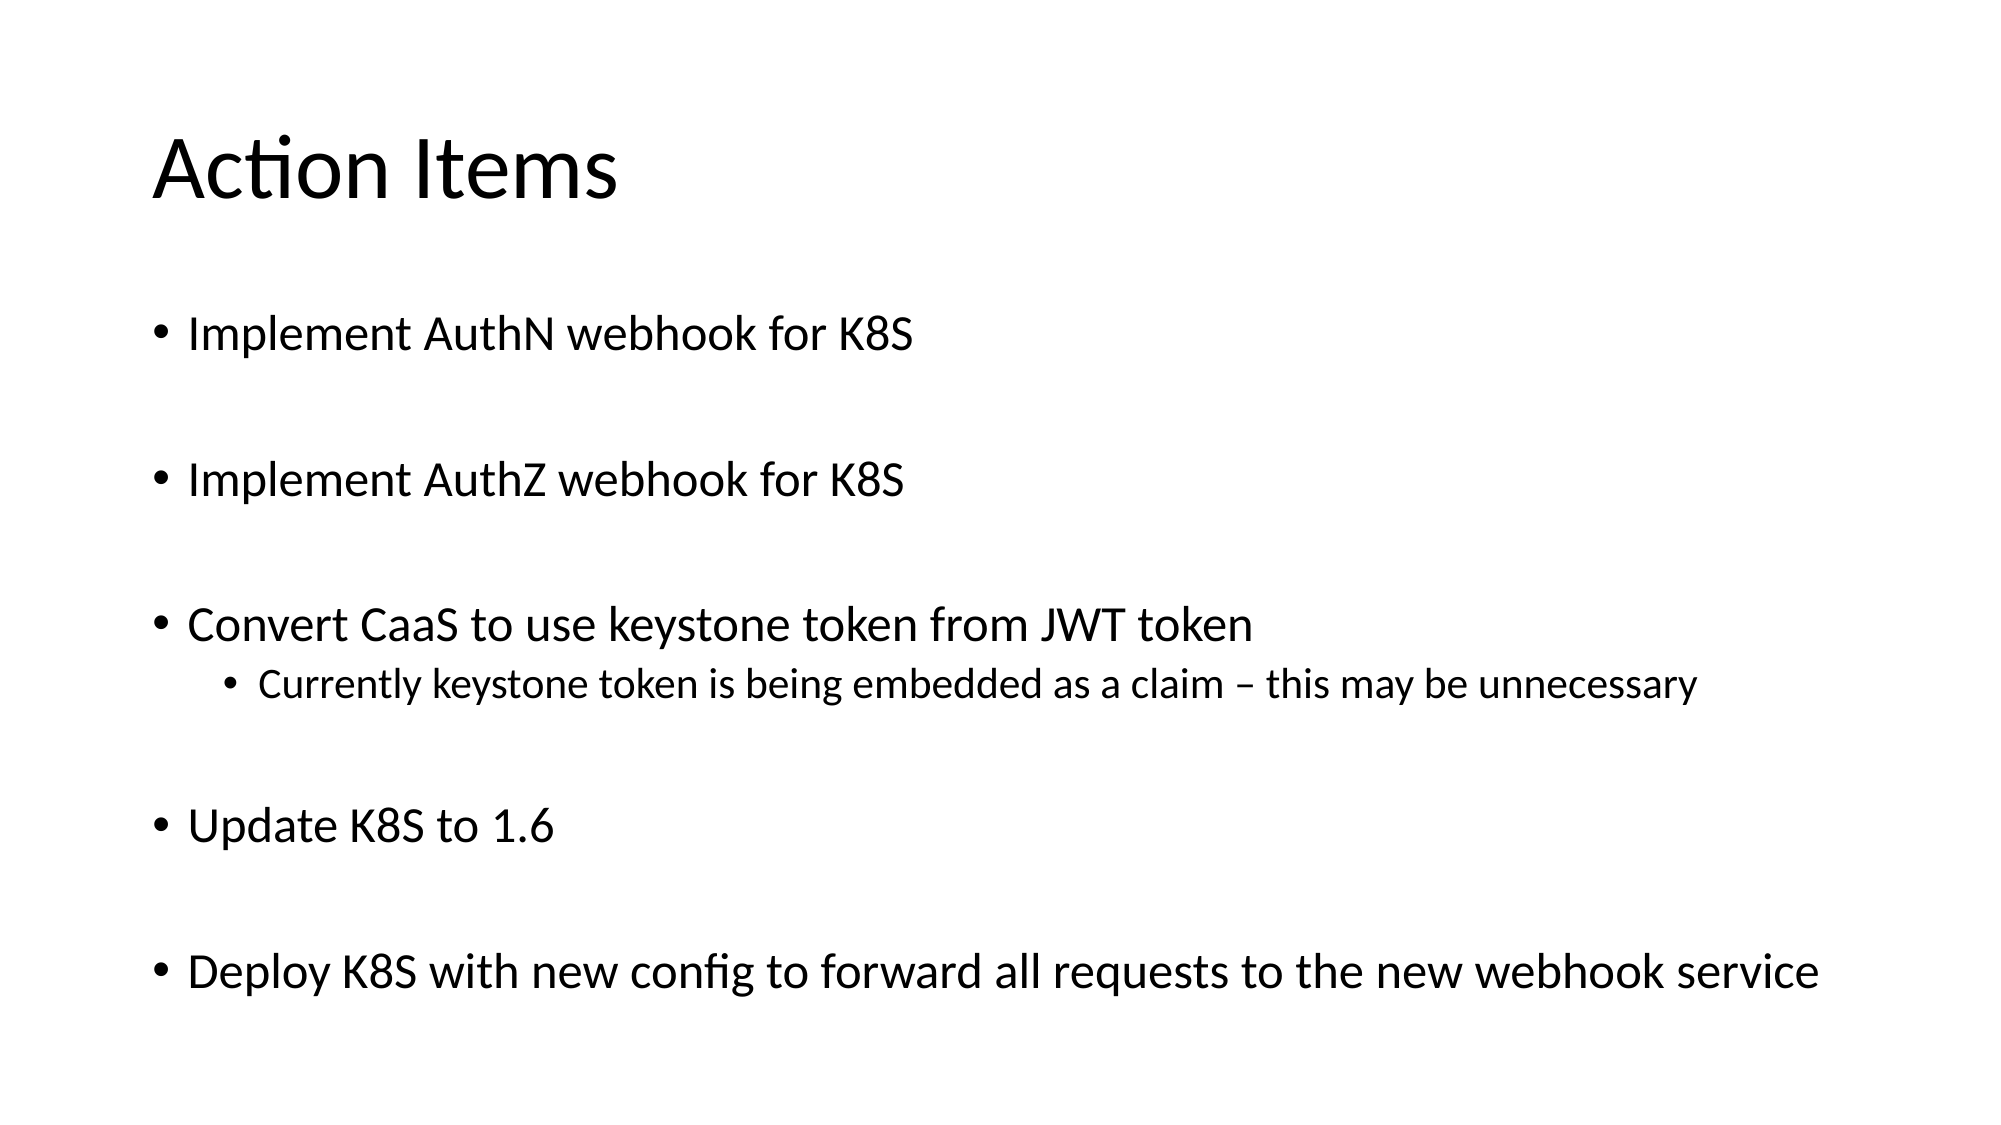

# Action Items
Implement AuthN webhook for K8S

Implement AuthZ webhook for K8S

Convert CaaS to use keystone token from JWT token
Currently keystone token is being embedded as a claim – this may be unnecessary

Update K8S to 1.6

Deploy K8S with new config to forward all requests to the new webhook service